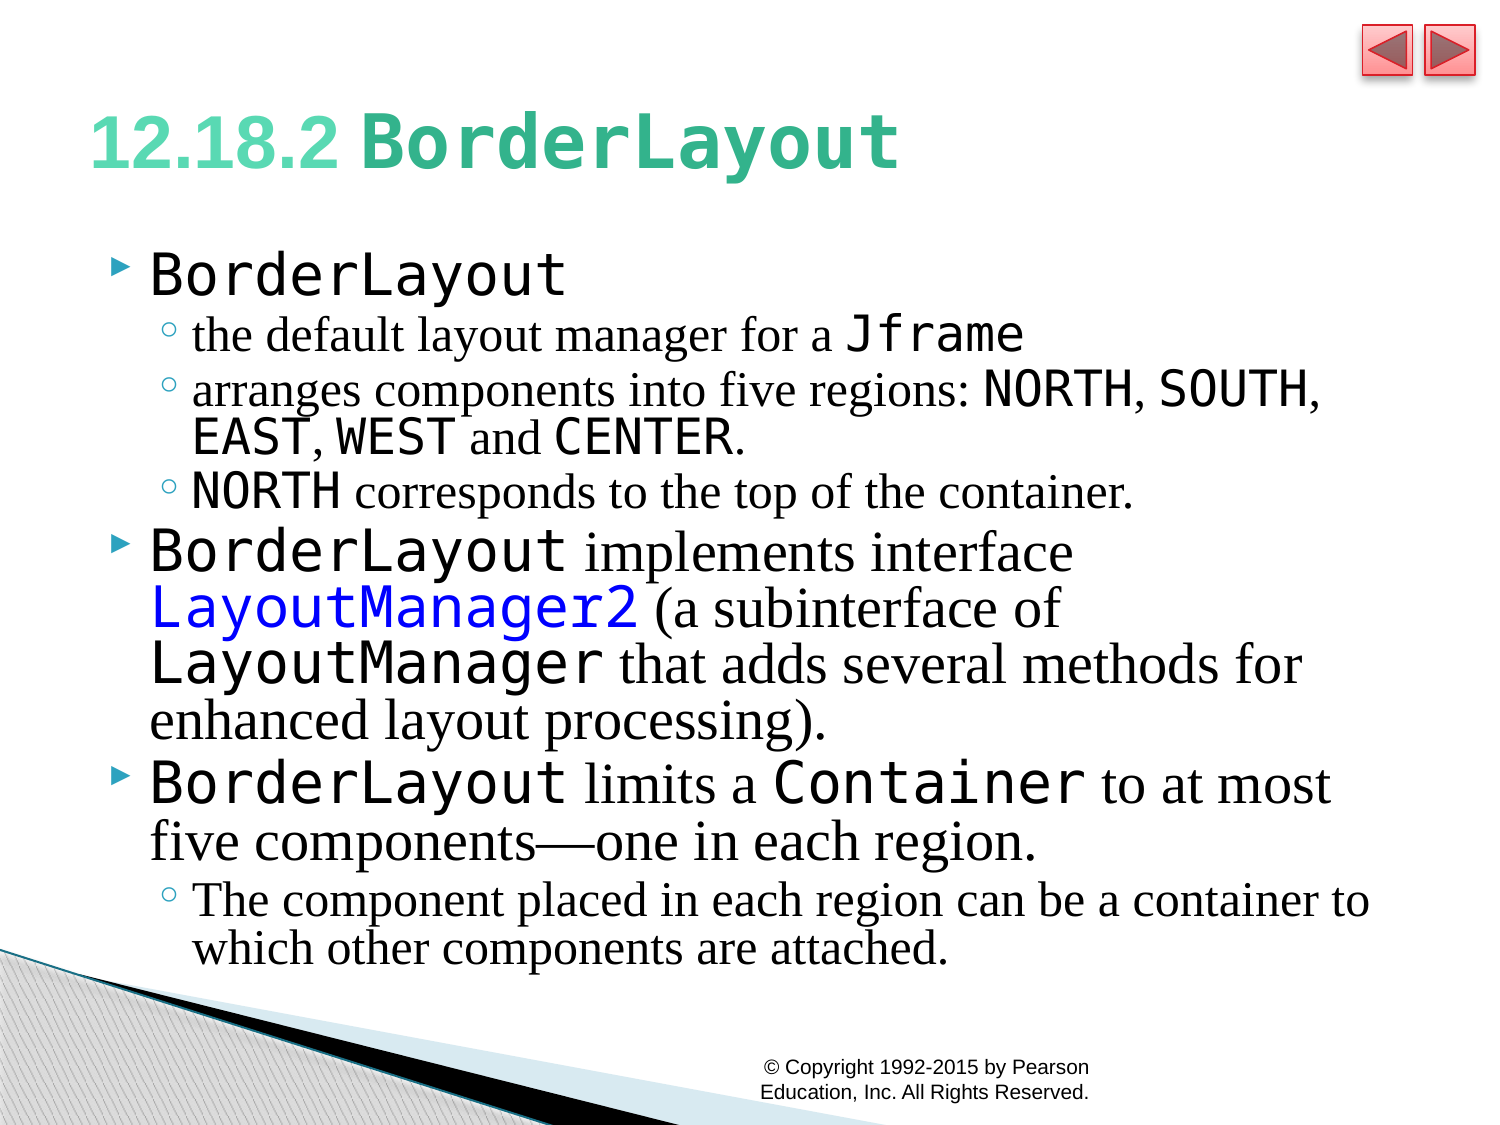

# 12.18.2 BorderLayout
BorderLayout
the default layout manager for a Jframe
arranges components into five regions: NORTH, SOUTH, EAST, WEST and CENTER.
NORTH corresponds to the top of the container.
BorderLayout implements interface LayoutManager2 (a subinterface of LayoutManager that adds several methods for enhanced layout processing).
BorderLayout limits a Container to at most five components—one in each region.
The component placed in each region can be a container to which other components are attached.
© Copyright 1992-2015 by Pearson Education, Inc. All Rights Reserved.